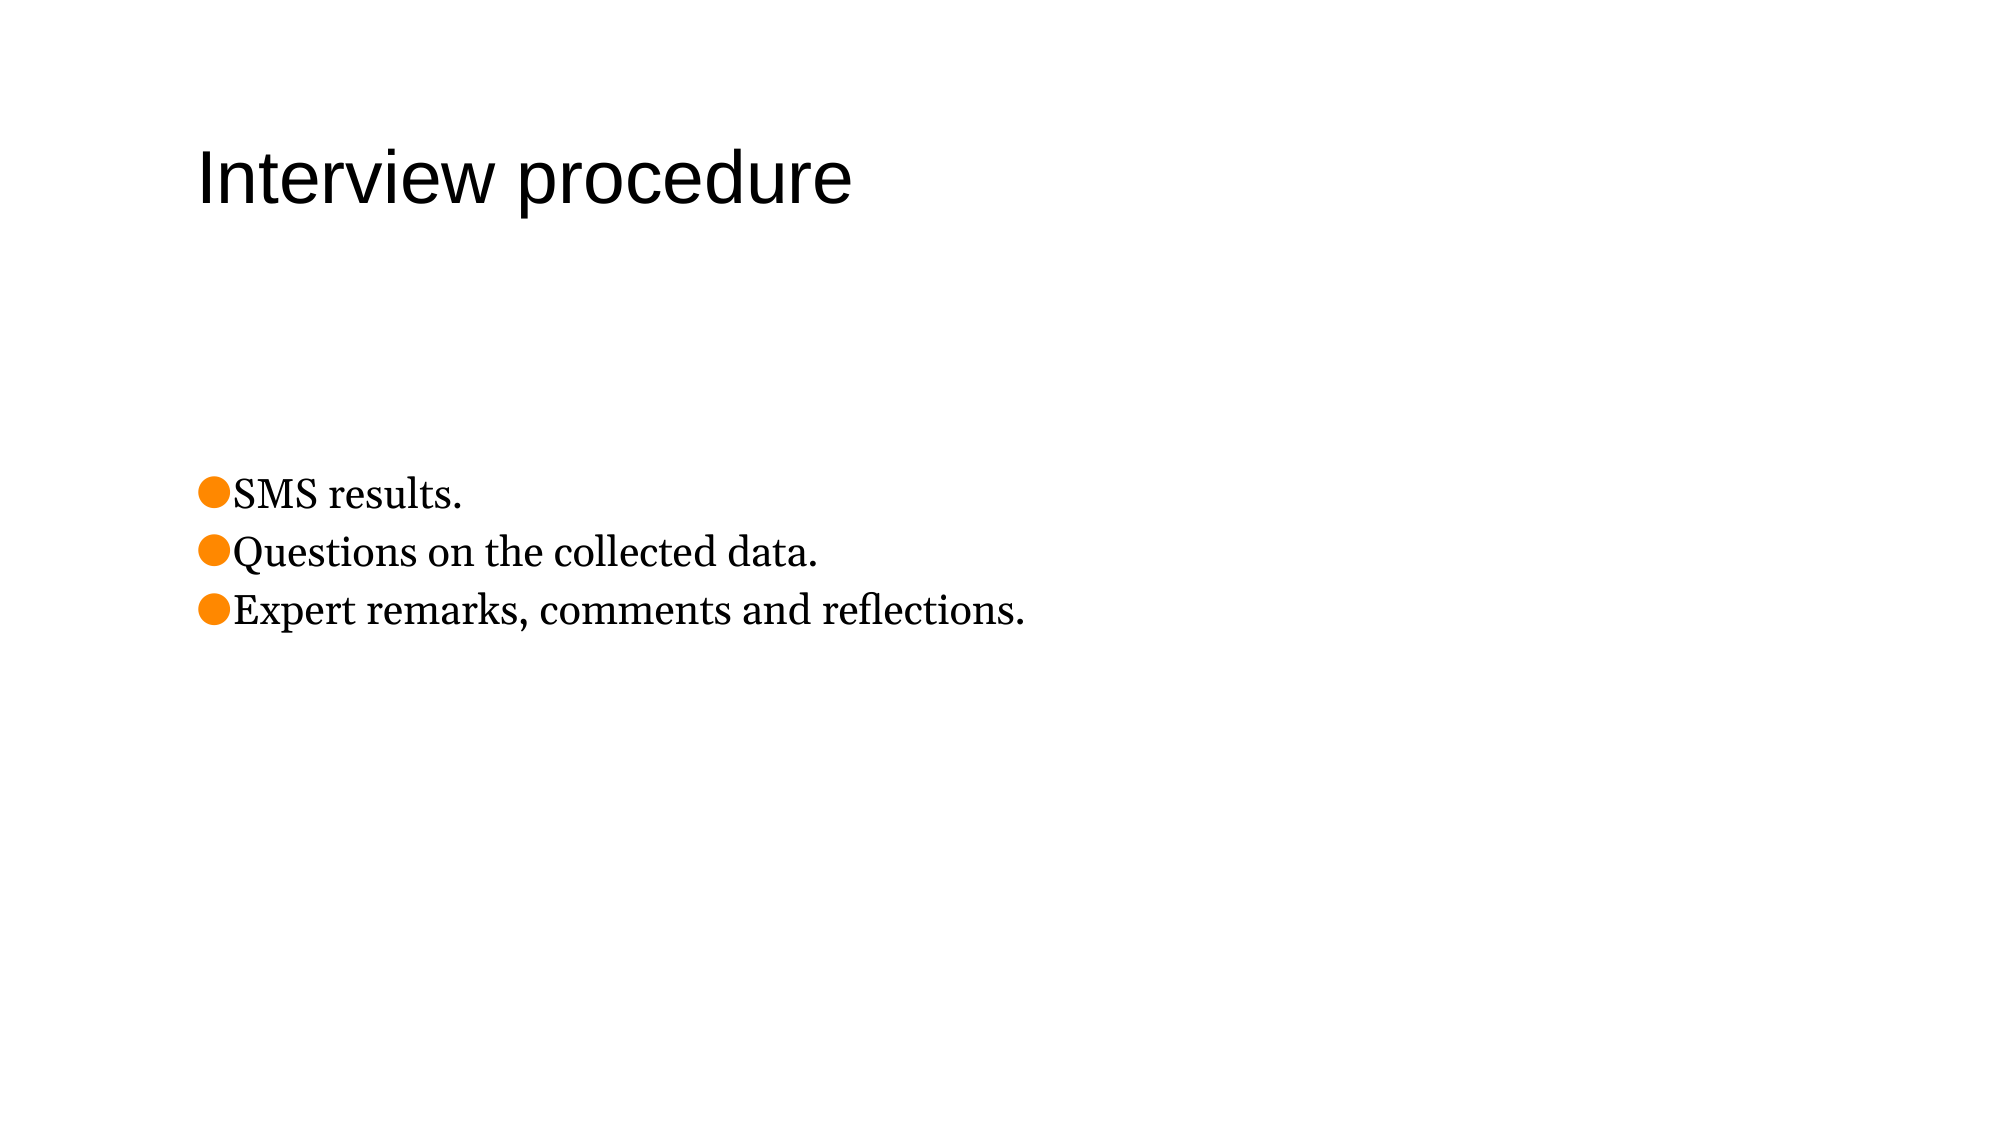

# Interview procedure
SMS results.
Questions on the collected data.
Expert remarks, comments and reflections.
6